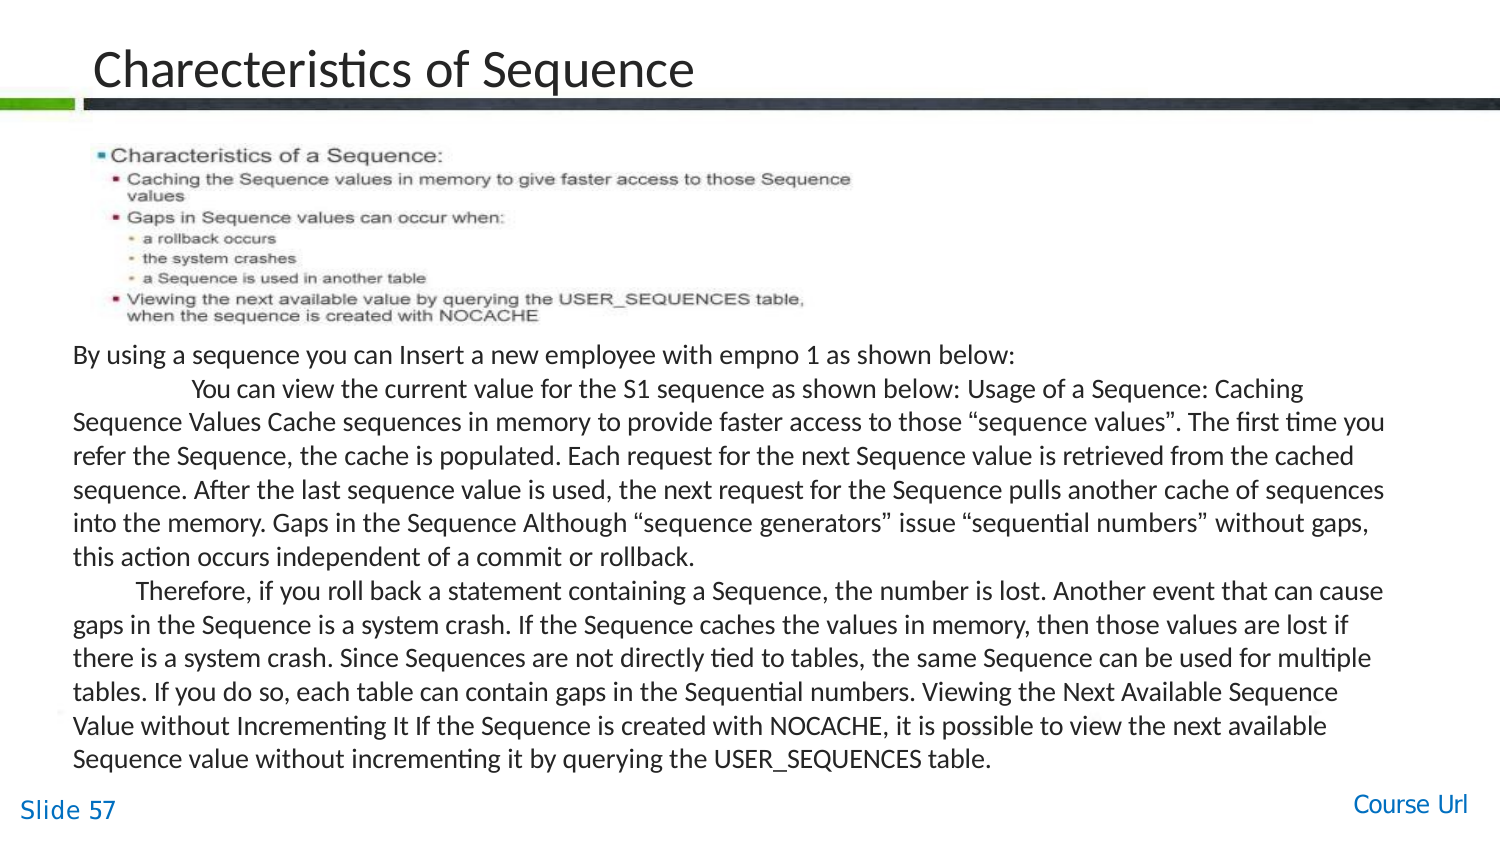

# Charecteristics of Sequence

By using a sequence you can Insert a new employee with empno 1 as shown below:
You can view the current value for the S1 sequence as shown below: Usage of a Sequence: Caching  Sequence Values Cache sequences in memory to provide faster access to those “sequence values”. The first time you  refer the Sequence, the cache is populated. Each request for the next Sequence value is retrieved from the cached  sequence. After the last sequence value is used, the next request for the Sequence pulls another cache of sequences  into the memory. Gaps in the Sequence Although “sequence generators” issue “sequential numbers” without gaps,  this action occurs independent of a commit or rollback.
Therefore, if you roll back a statement containing a Sequence, the number is lost. Another event that can cause  gaps in the Sequence is a system crash. If the Sequence caches the values in memory, then those values are lost if  there is a system crash. Since Sequences are not directly tied to tables, the same Sequence can be used for multiple  tables. If you do so, each table can contain gaps in the Sequential numbers. Viewing the Next Available Sequence  Value without Incrementing It If the Sequence is created with NOCACHE, it is possible to view the next available  Sequence value without incrementing it by querying the USER_SEQUENCES table.
Course Url
Slide 57